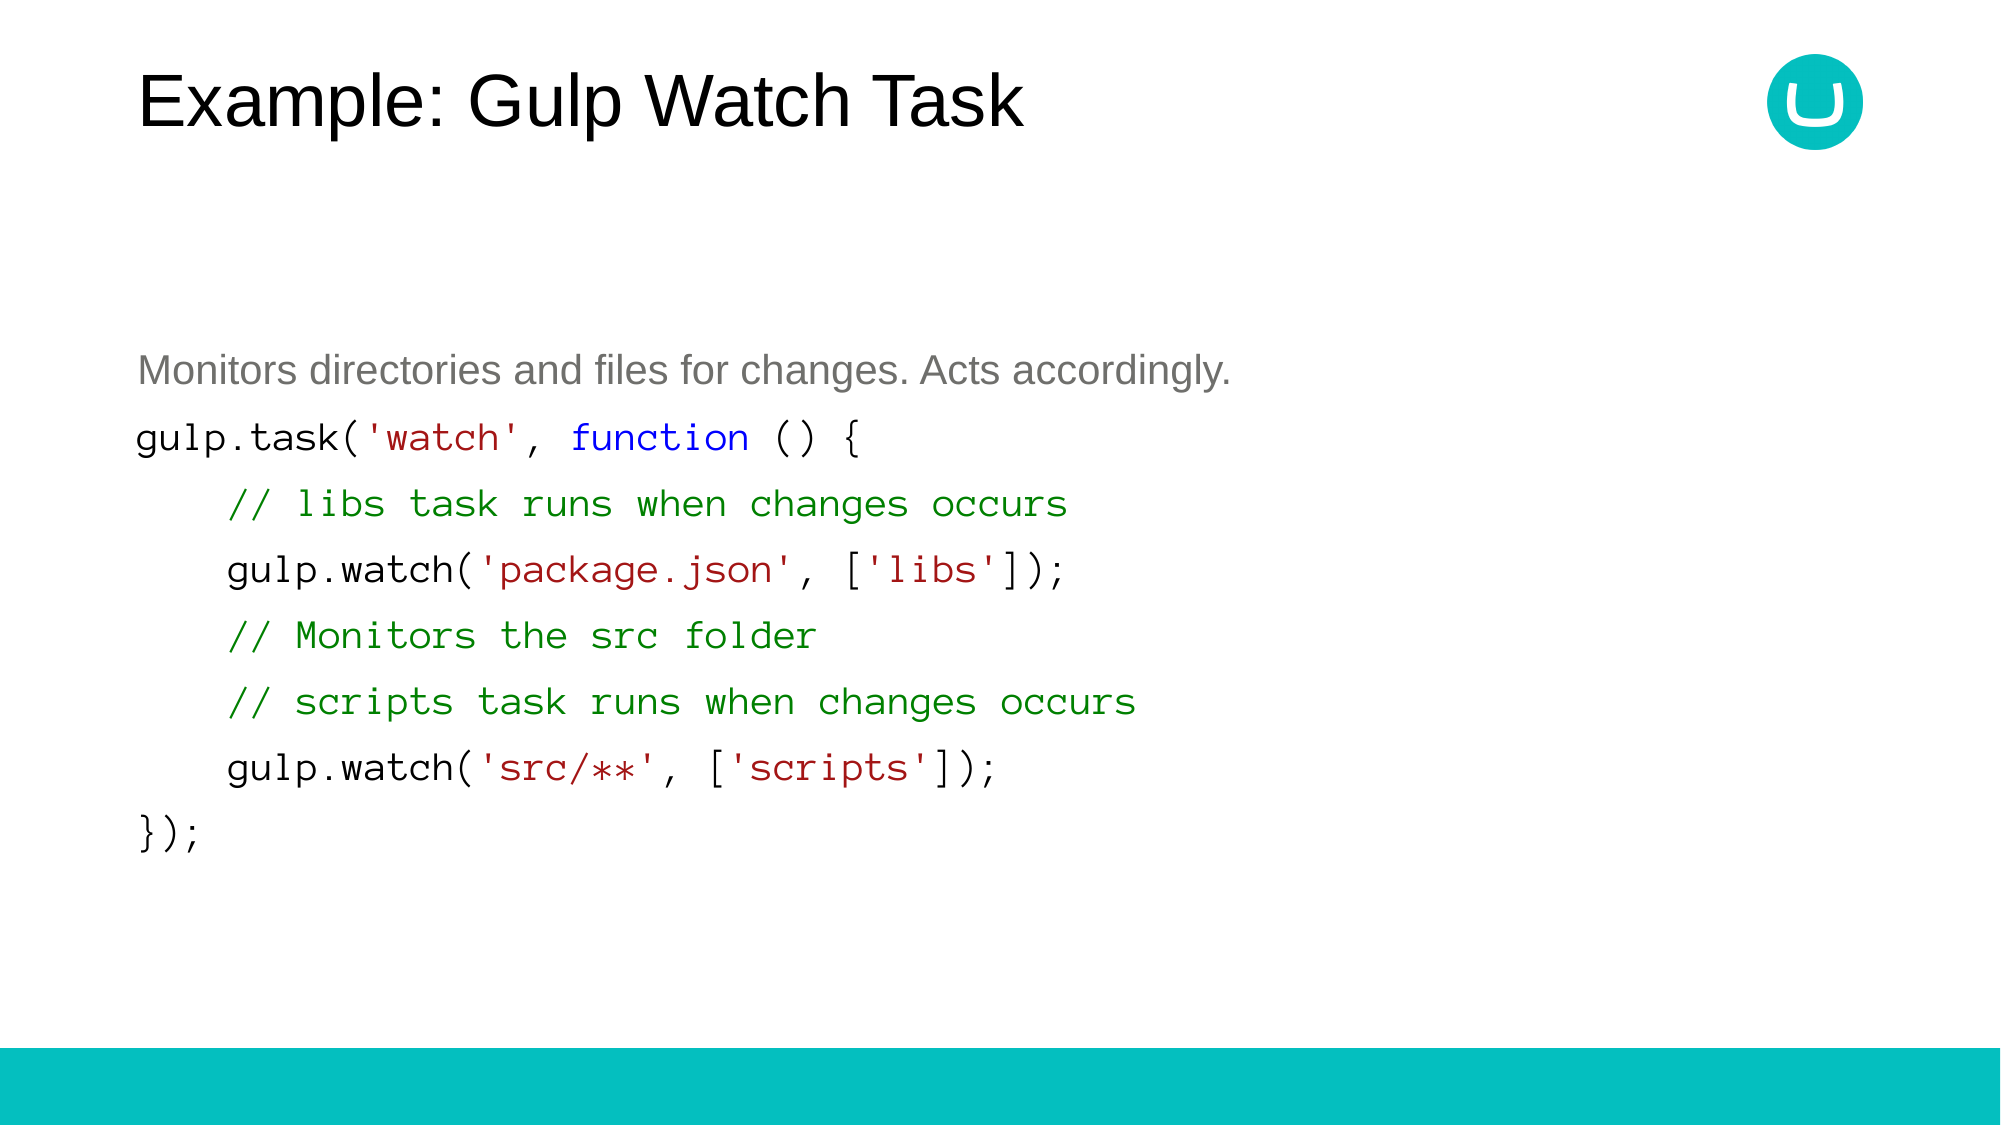

# Example: Gulp Watch Task
Monitors directories and files for changes. Acts accordingly.
gulp.task('watch', function () {
    // libs task runs when changes occurs
    gulp.watch('package.json', ['libs']);
    // Monitors the src folder
    // scripts task runs when changes occurs
    gulp.watch('src/**', ['scripts']);
});